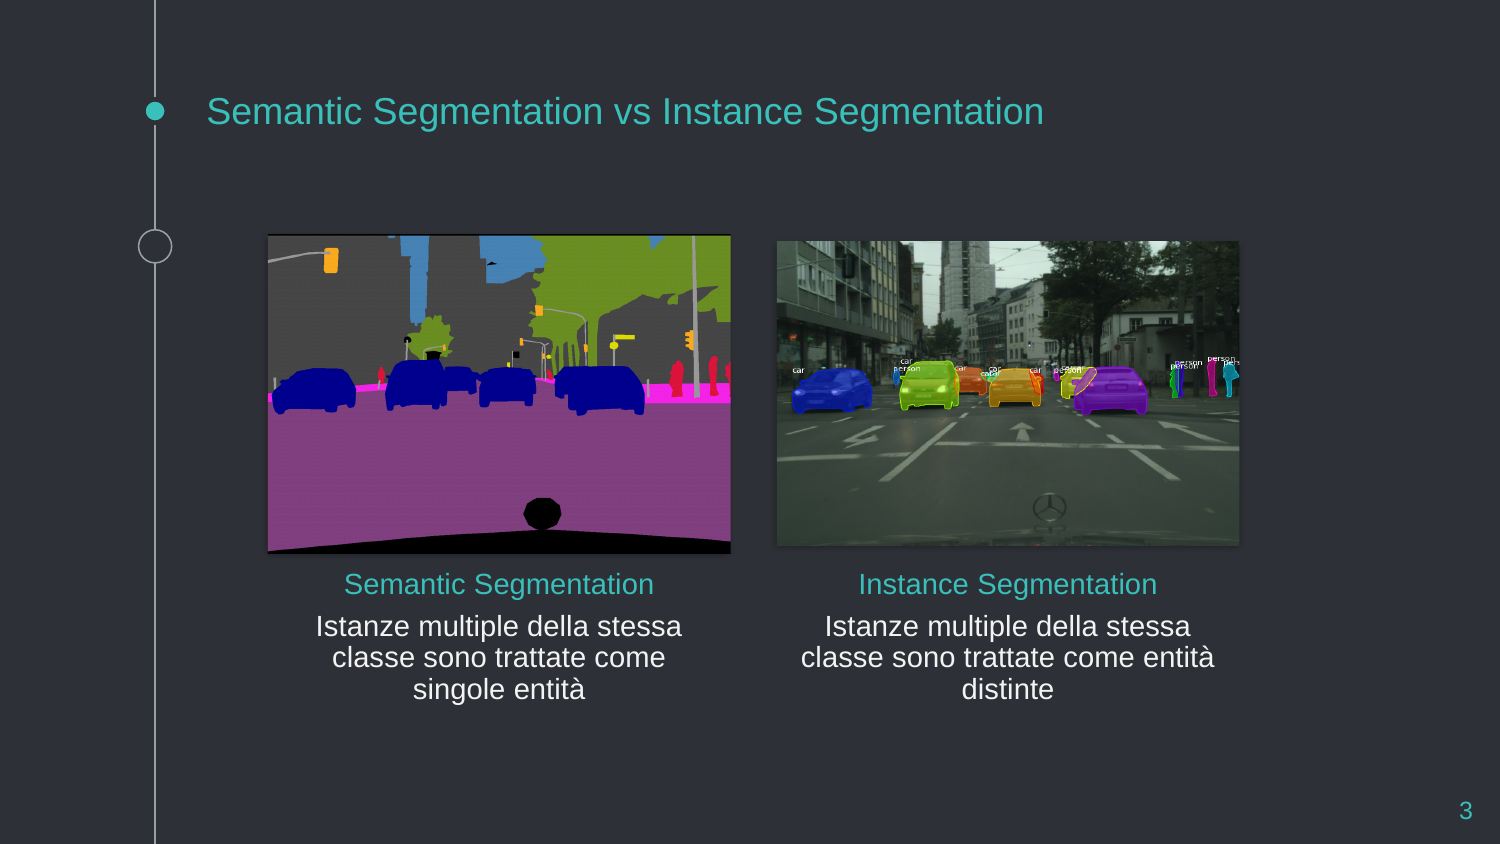

# Semantic Segmentation vs Instance Segmentation
Semantic Segmentation
Istanze multiple della stessa classe sono trattate come singole entità
Instance Segmentation
Istanze multiple della stessa classe sono trattate come entità distinte
3